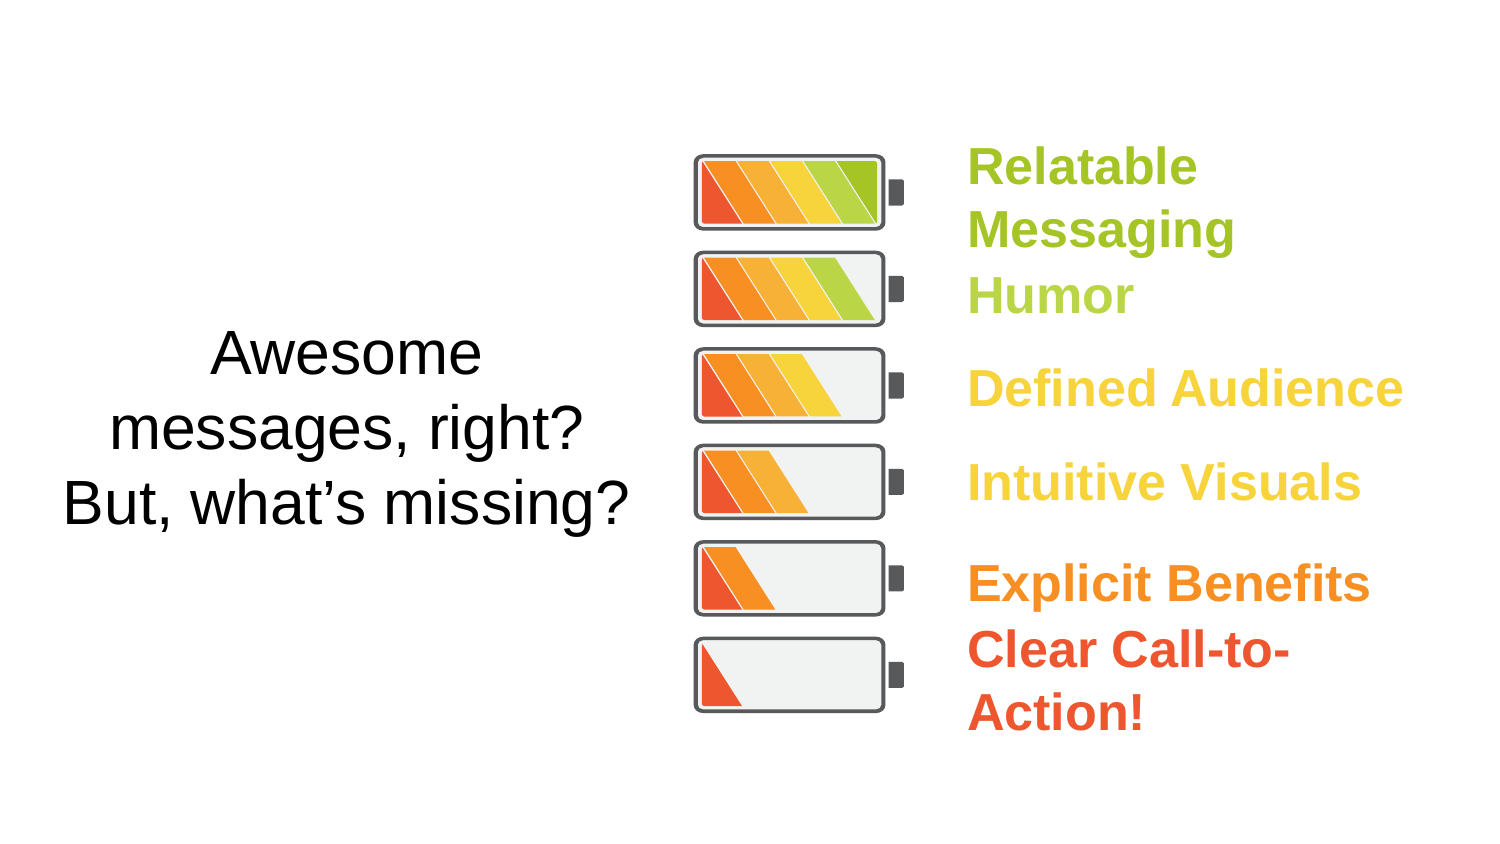

Relatable Messaging

Humor

# Awesome messages, right? But, what’s missing?
Defined Audience

Intuitive Visuals

Explicit Benefits

Clear Call-to-Action!